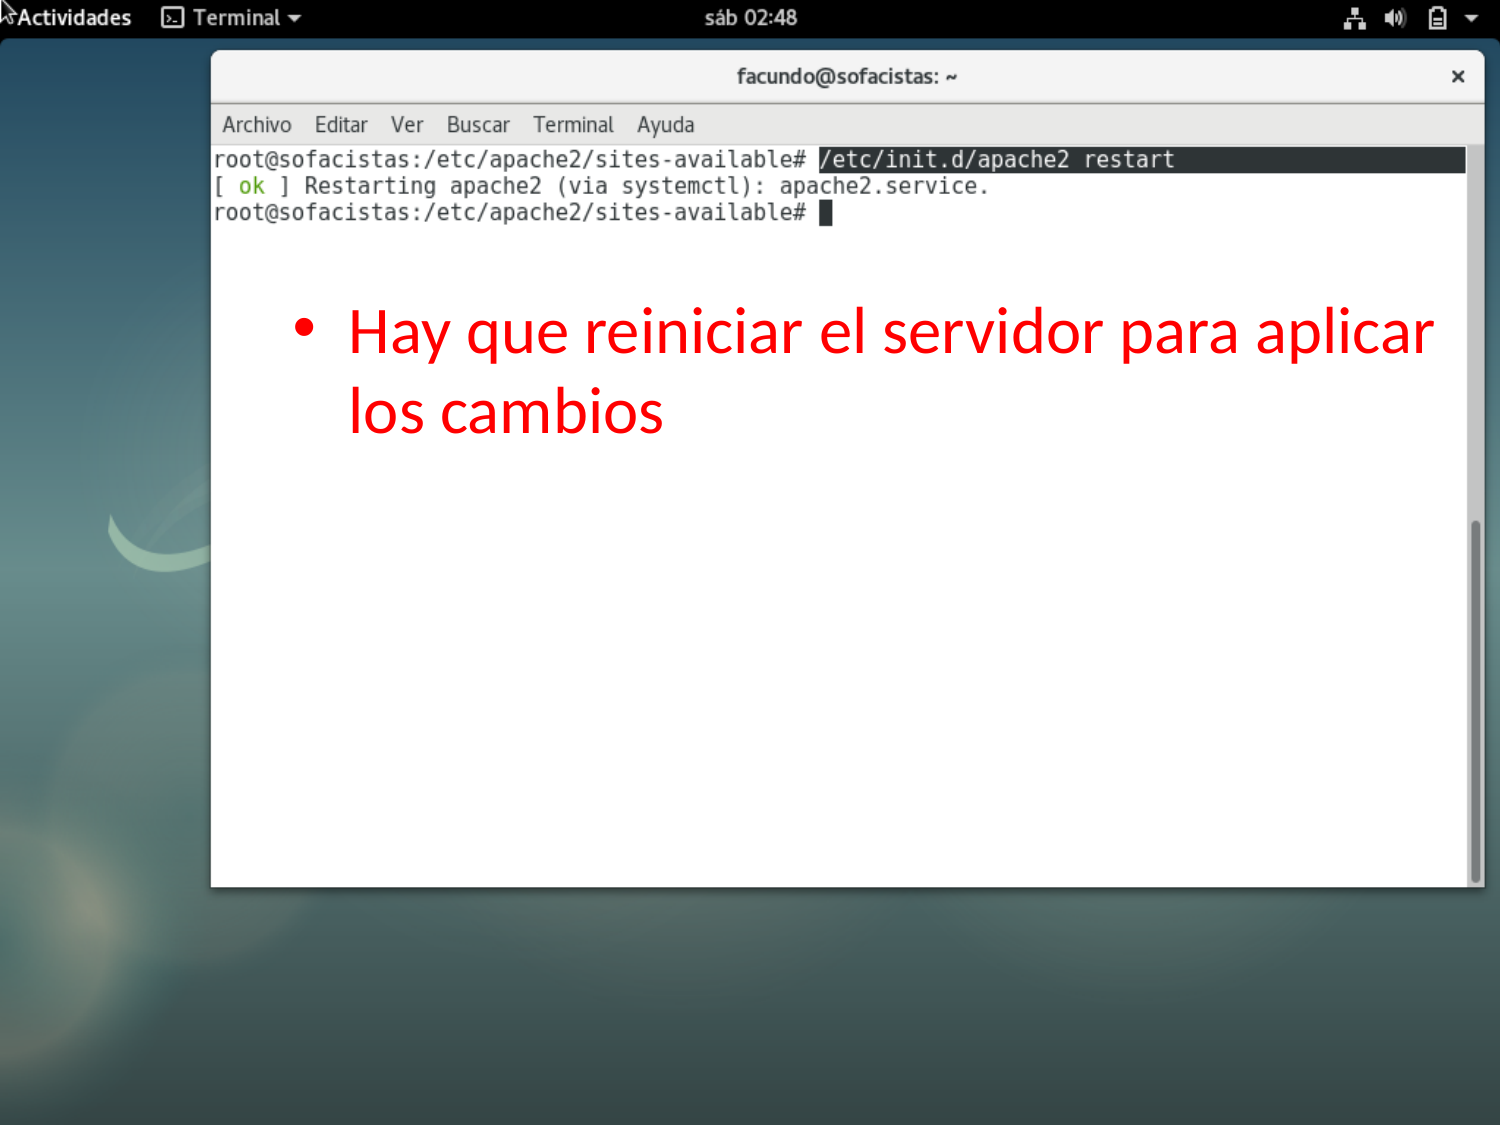

Hay que reiniciar el servidor para aplicar los cambios